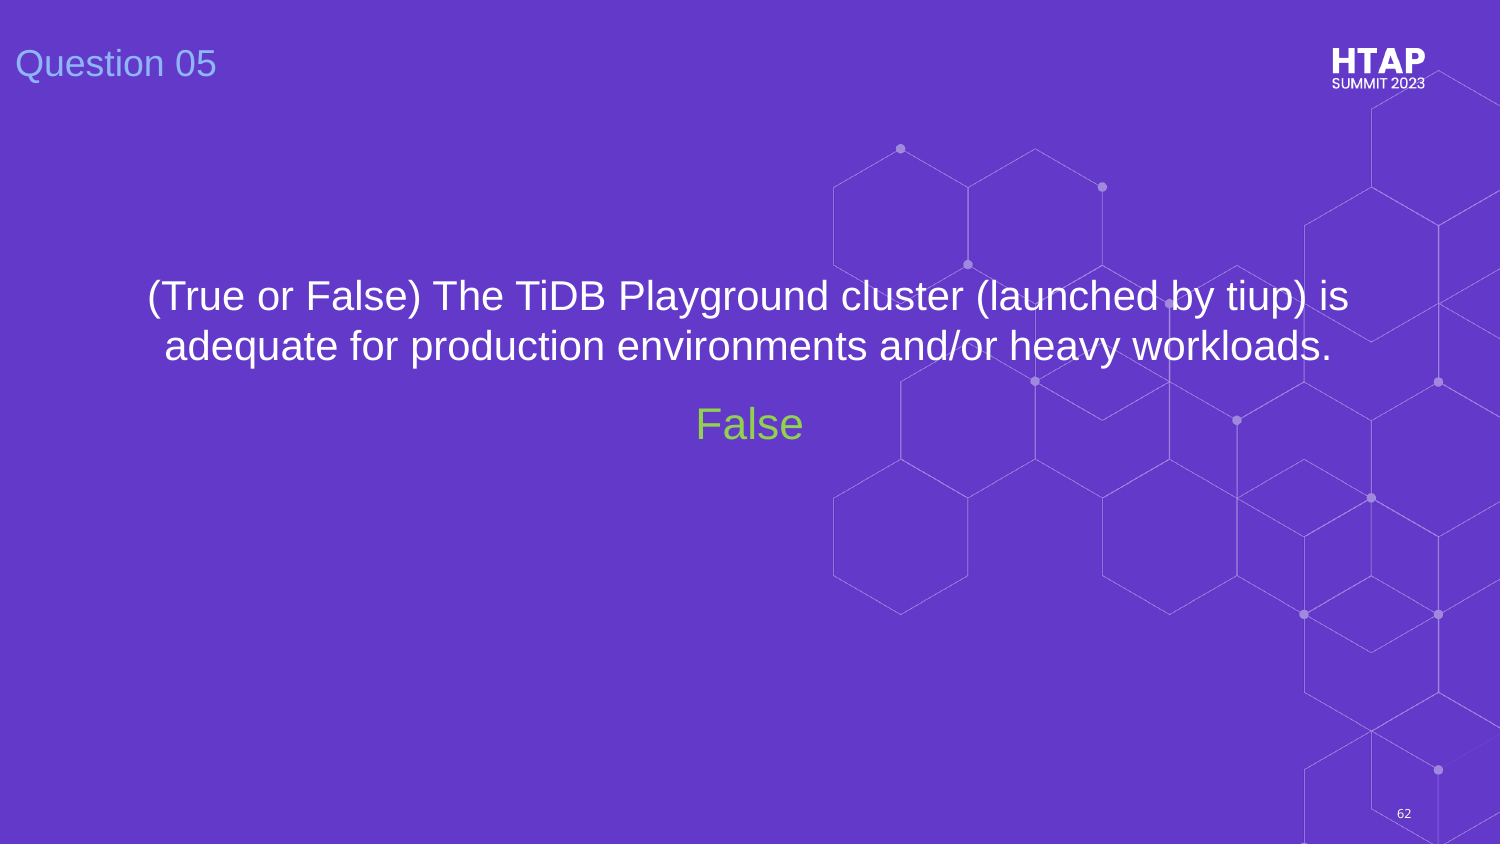

Question 05
# (True or False) The TiDB Playground cluster (launched by tiup) is adequate for production environments and/or heavy workloads.
False